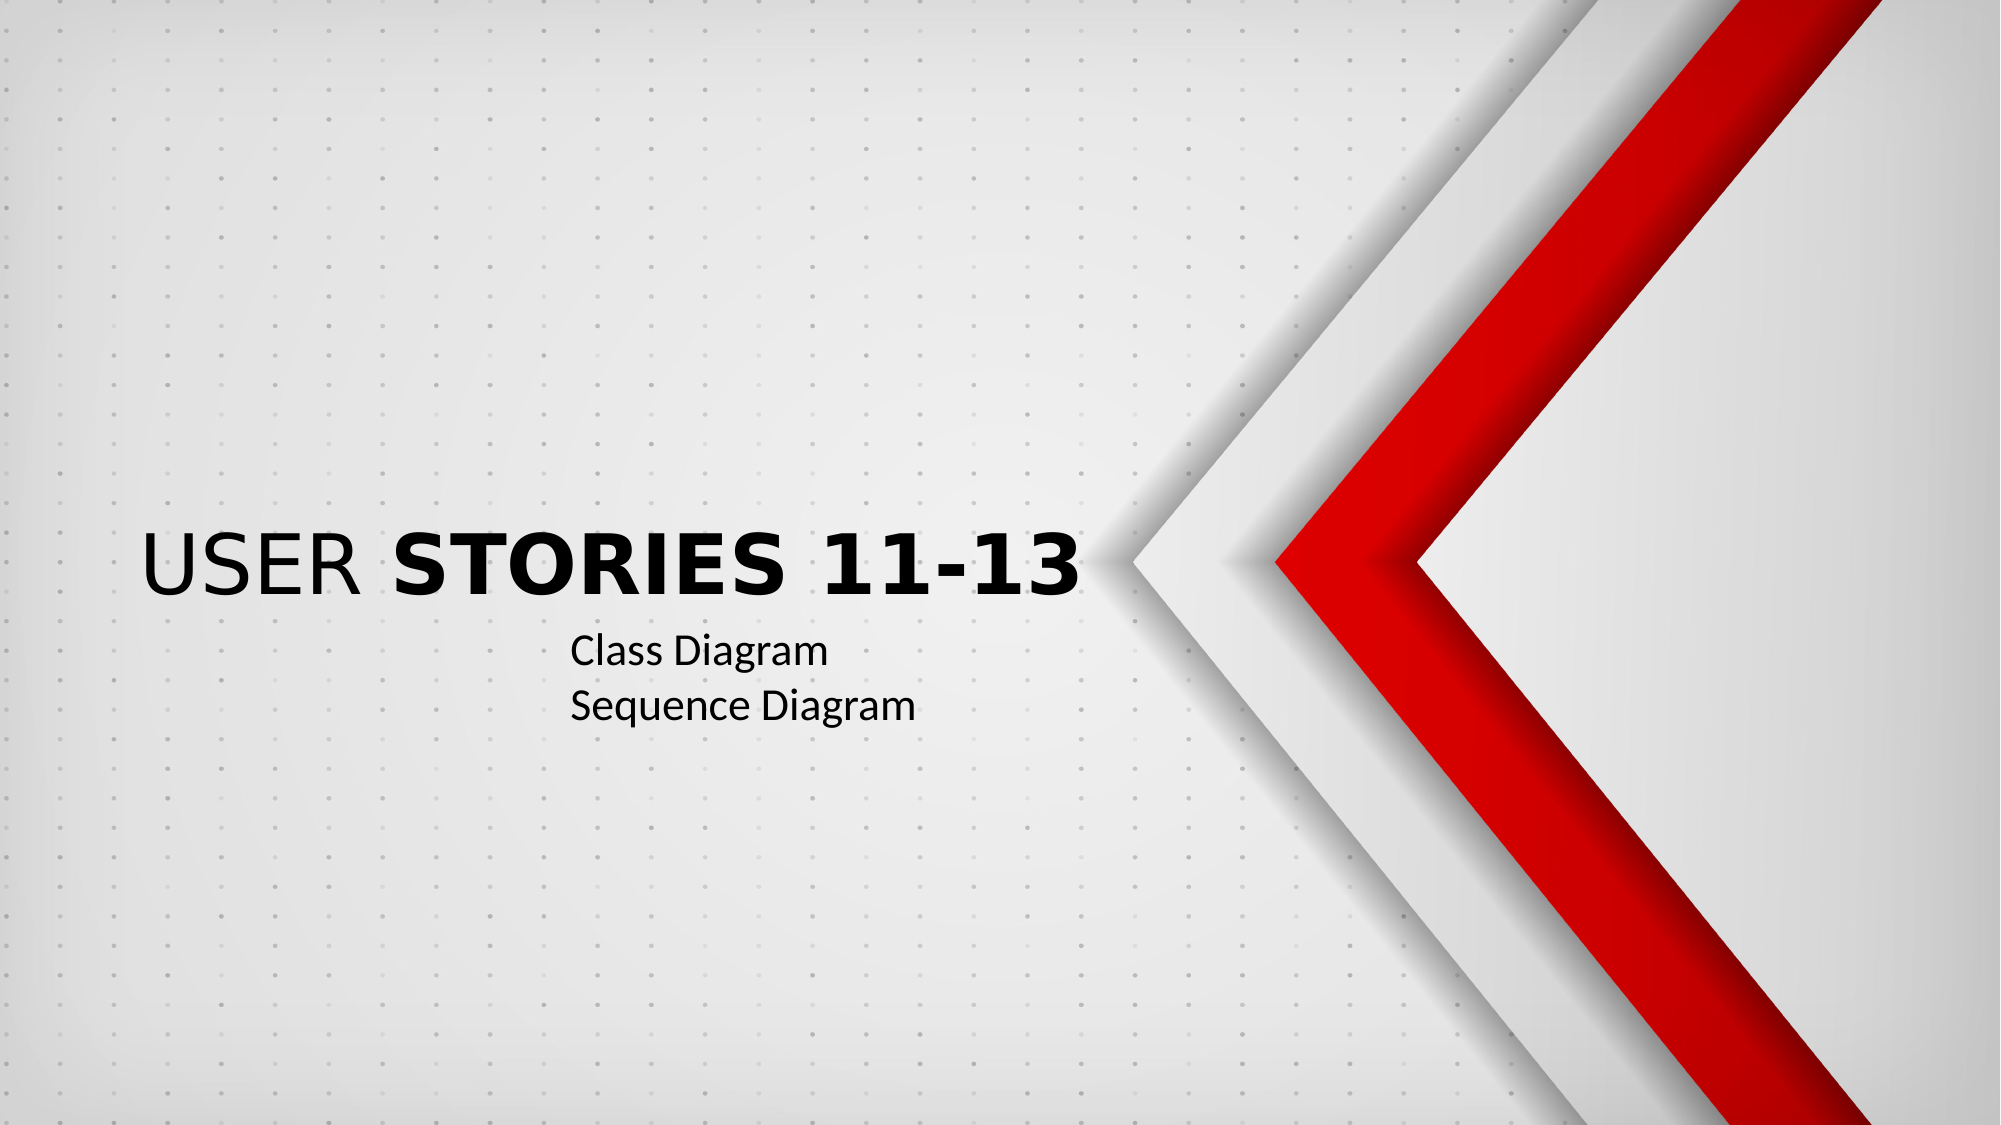

USER STORIES 11-13

Class Diagram
Sequence Diagram